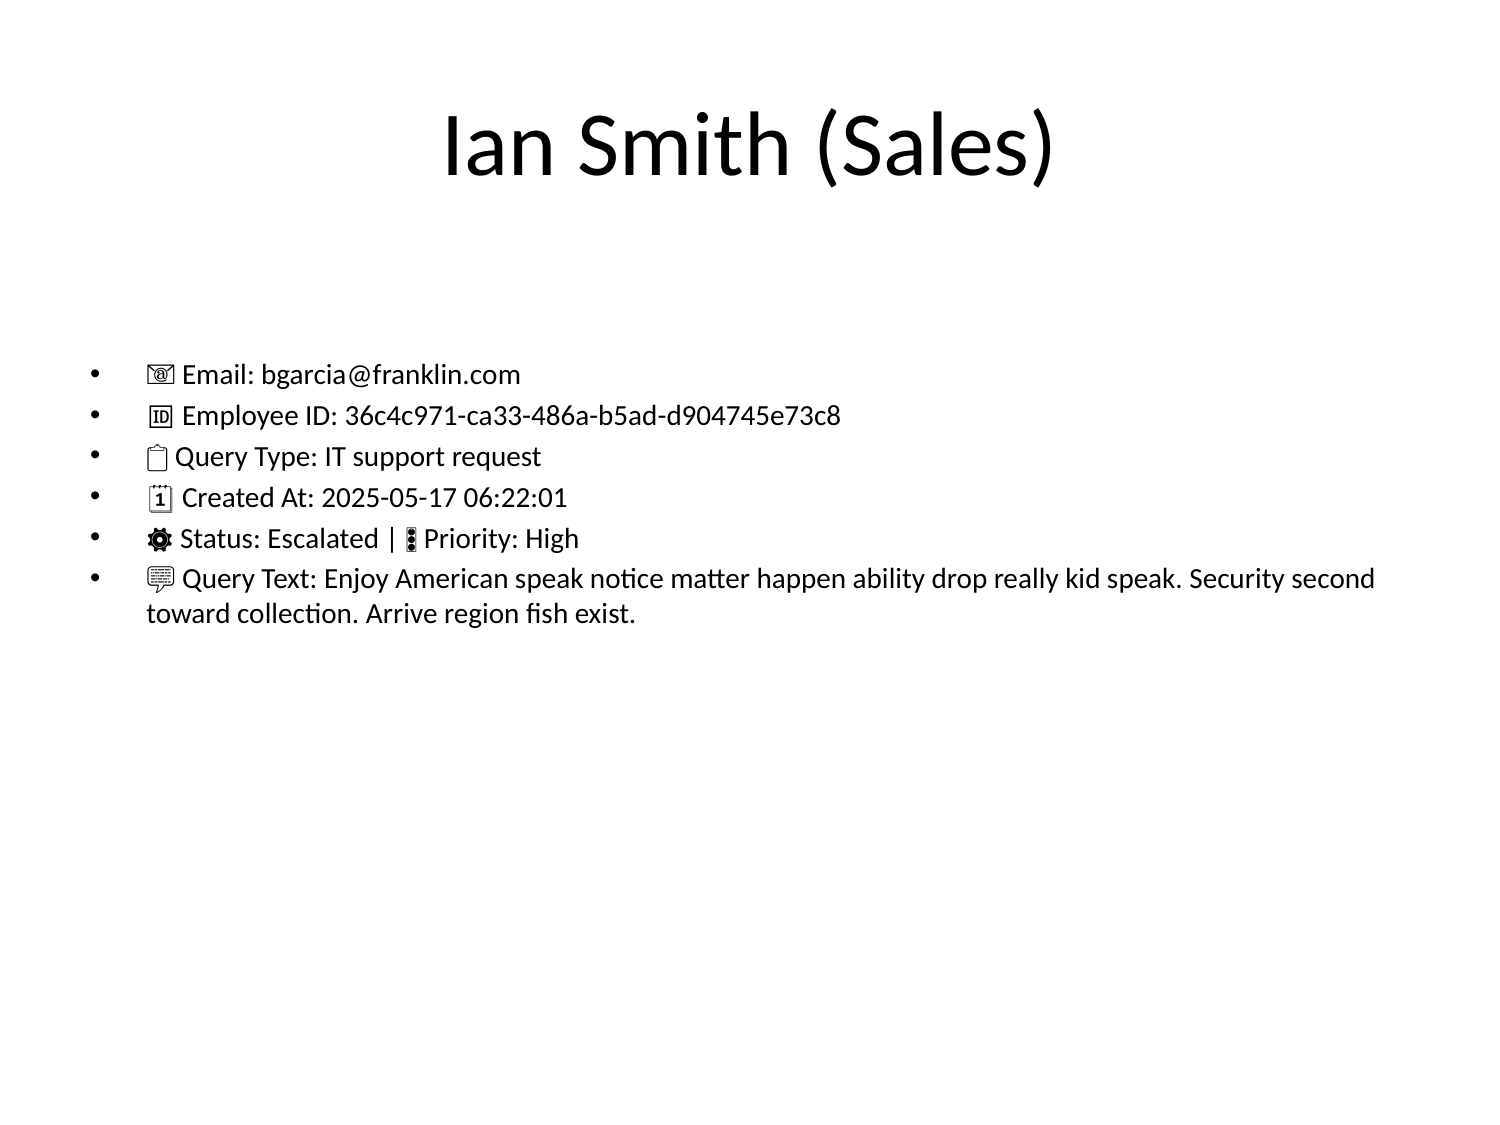

# Ian Smith (Sales)

📧 Email: bgarcia@franklin.com
🆔 Employee ID: 36c4c971-ca33-486a-b5ad-d904745e73c8
📋 Query Type: IT support request
🗓 Created At: 2025-05-17 06:22:01
⚙ Status: Escalated | 🚦 Priority: High
💬 Query Text: Enjoy American speak notice matter happen ability drop really kid speak. Security second toward collection. Arrive region fish exist.